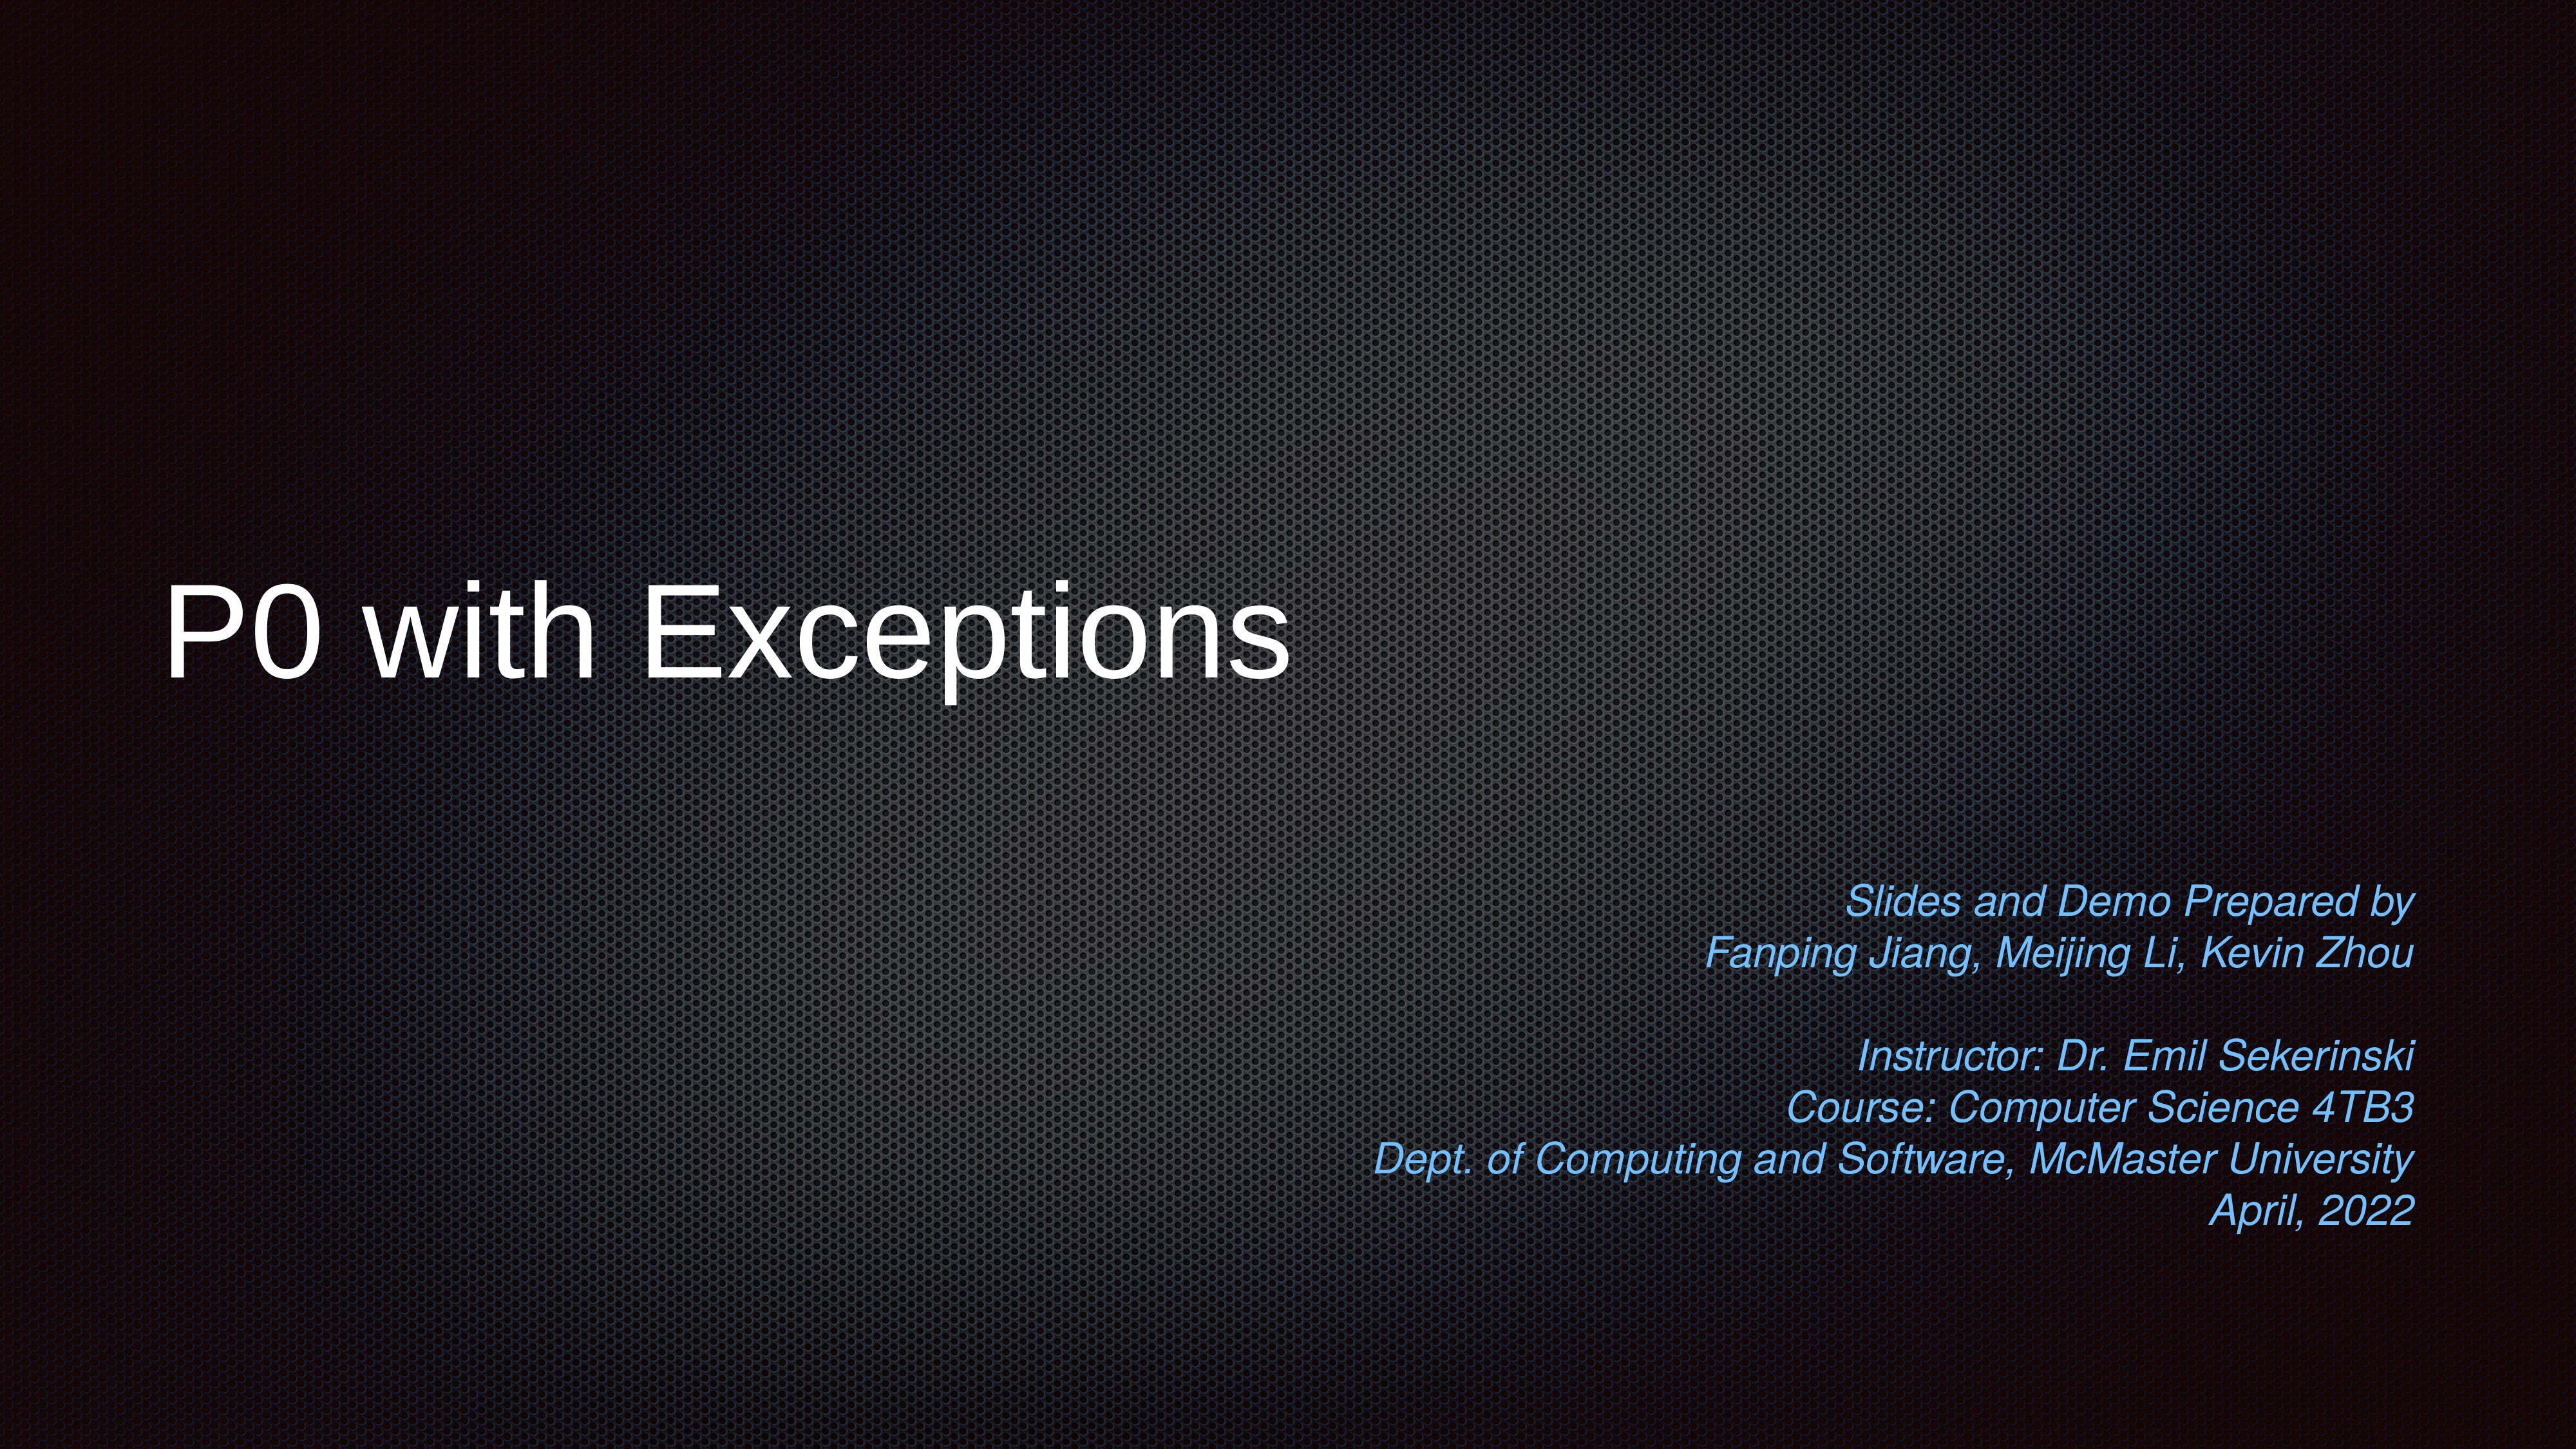

# P0 with Exceptions

Slides and Demo Prepared by
Fanping Jiang, Meijing Li, Kevin Zhou

Instructor: Dr. Emil Sekerinski
Course: Computer Science 4TB3
Dept. of Computing and Software, McMaster University
April, 2022